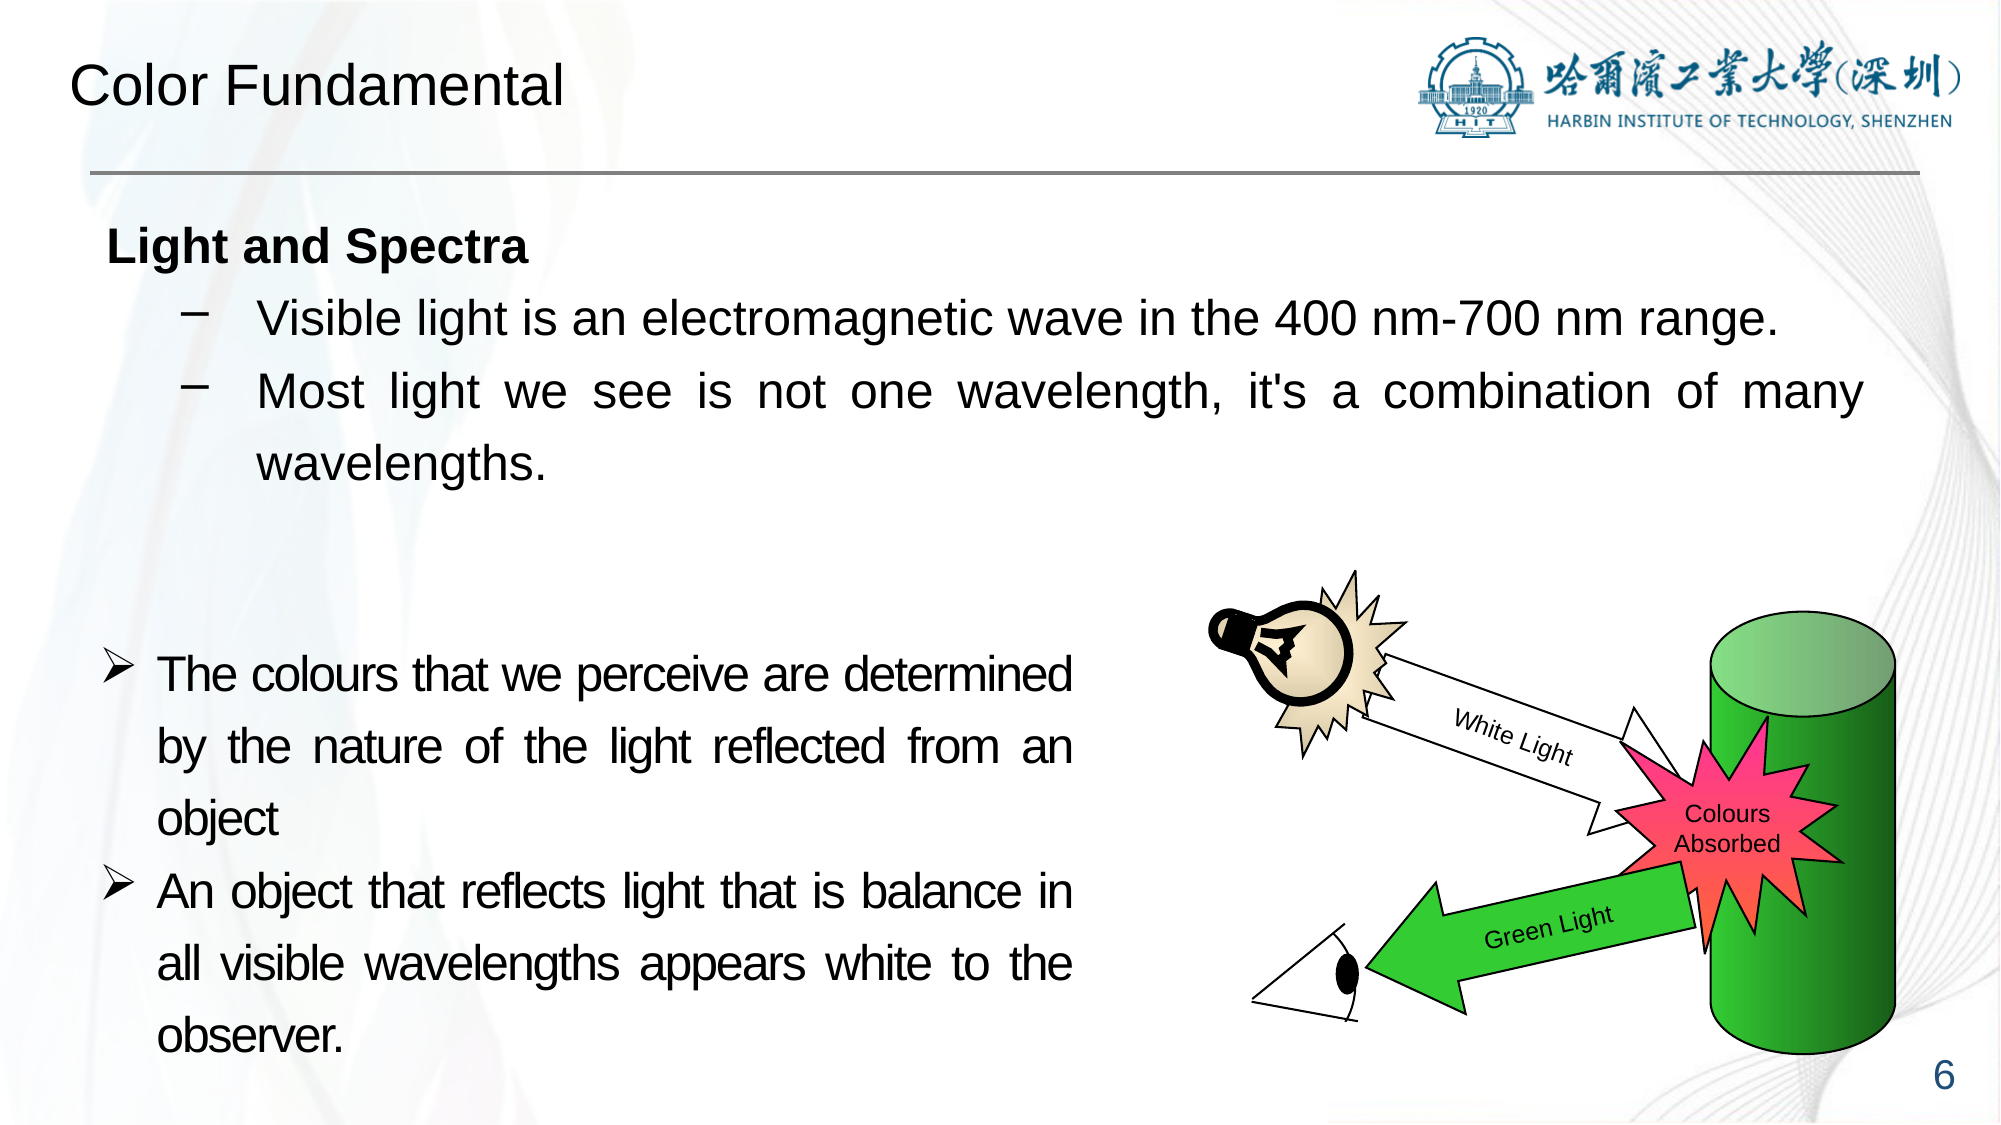

# Color Fundamental
Light and Spectra
Visible light is an electromagnetic wave in the 400 nm-700 nm range.
Most light we see is not one wavelength, it's a combination of many wavelengths.

White Light
Colours Absorbed
Green Light

The colours that we perceive are determined by the nature of the light reflected from an object
An object that reflects light that is balance in all visible wavelengths appears white to the observer.
6